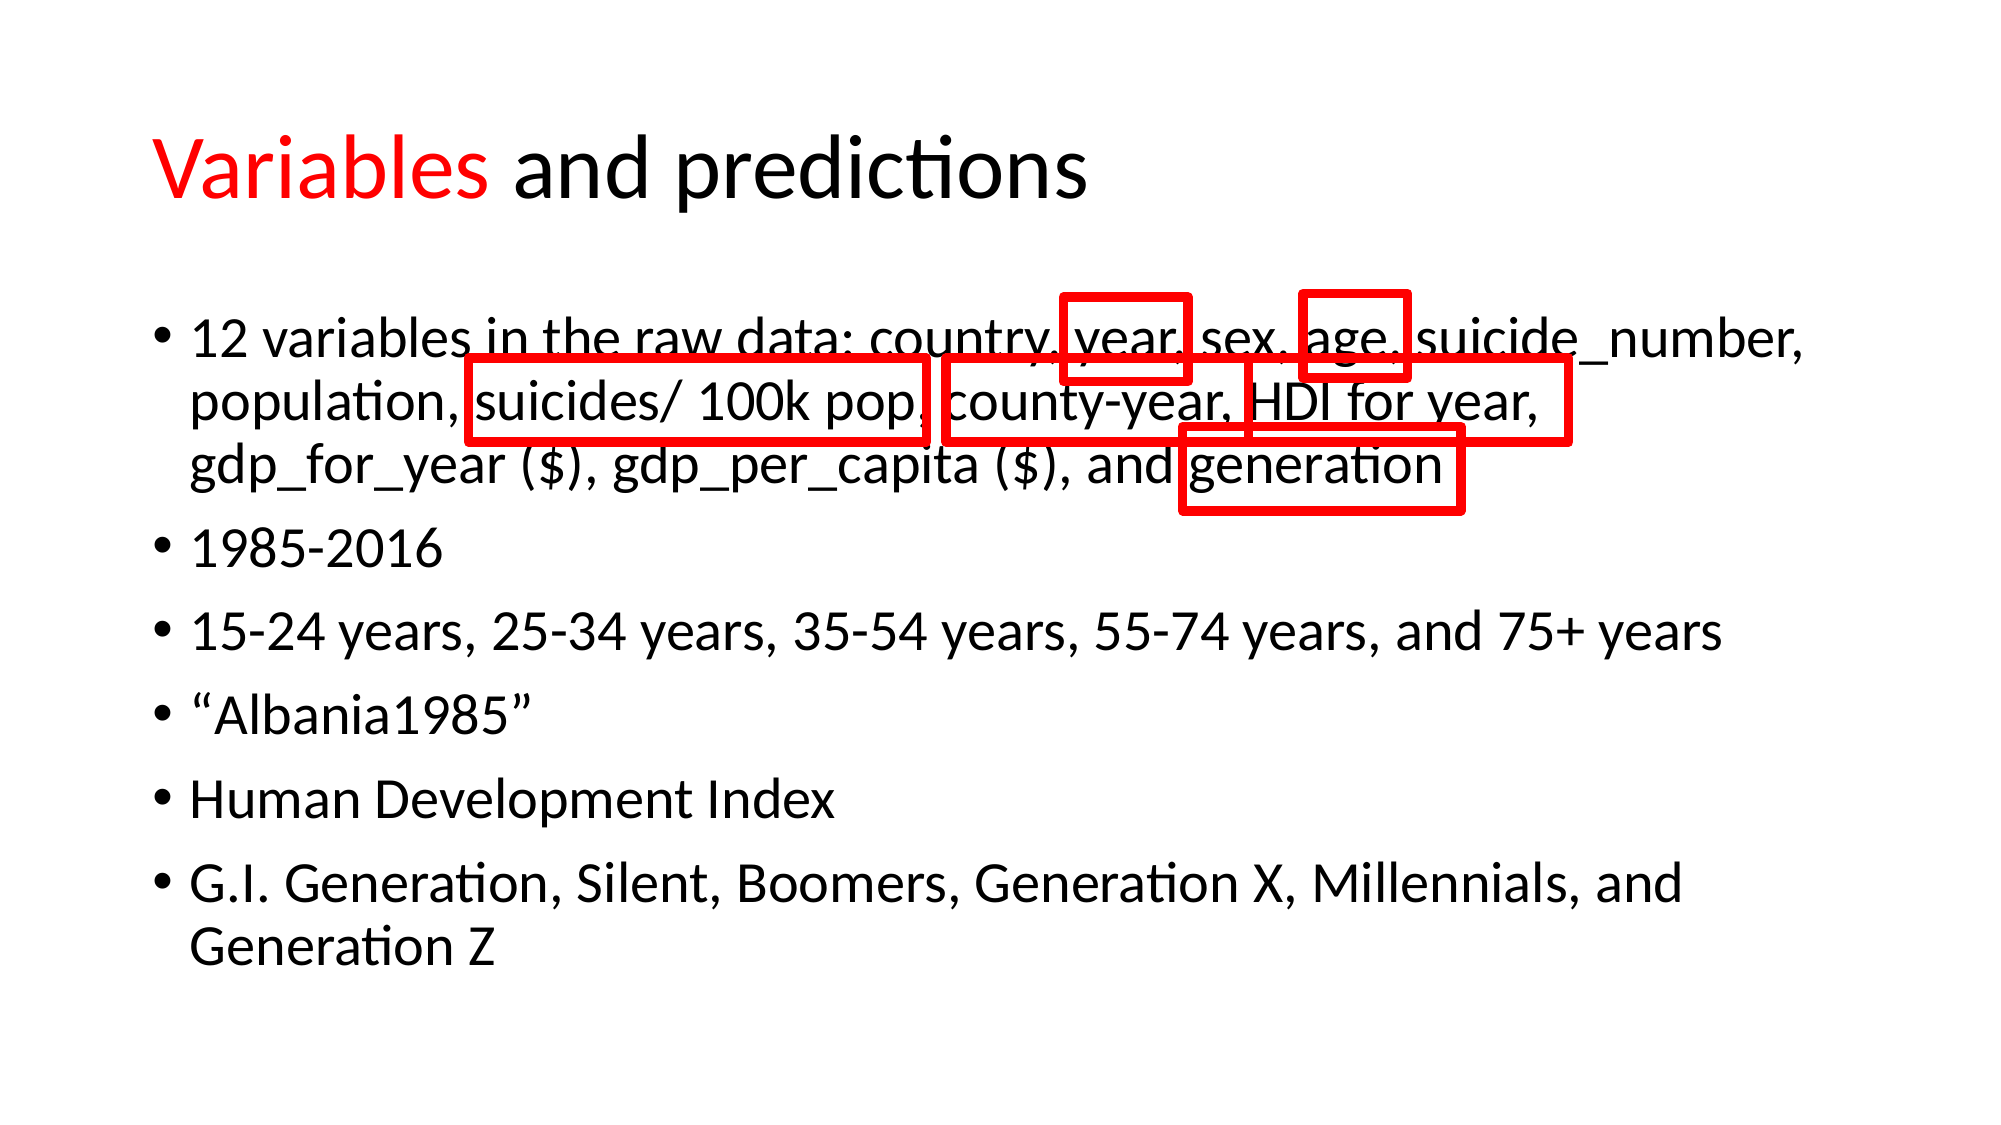

# Variables and predictions

12 variables in the raw data: country, year, sex, age, suicide_number, population, suicides/ 100k pop, county-year, HDI for year, gdp_for_year ($), gdp_per_capita ($), and generation
1985-2016
15-24 years, 25-34 years, 35-54 years, 55-74 years, and 75+ years
“Albania1985”
Human Development Index
G.I. Generation, Silent, Boomers, Generation X, Millennials, and Generation Z